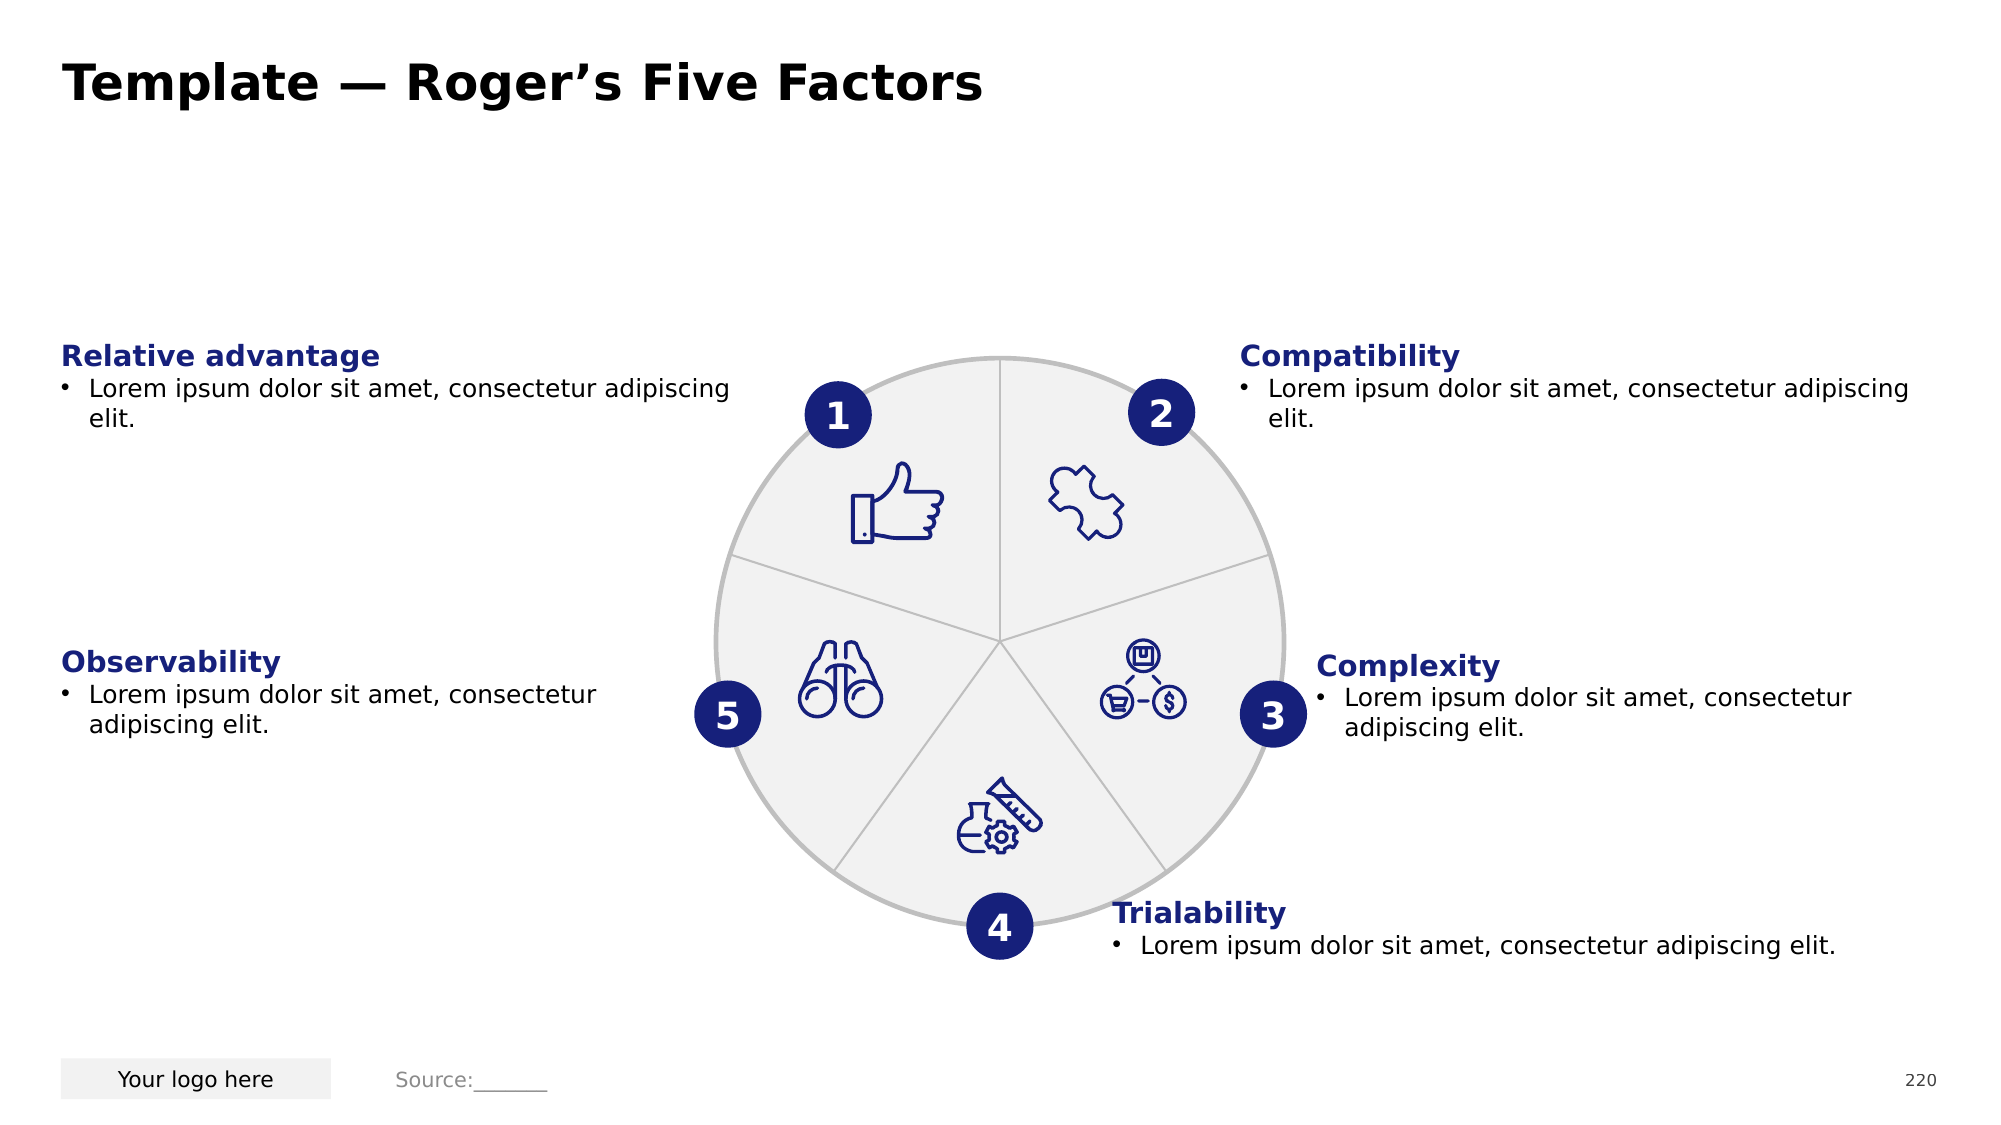

# Template — Roger’s Five Factors
Relative advantage
Lorem ipsum dolor sit amet, consectetur adipiscing elit.
Compatibility
Lorem ipsum dolor sit amet, consectetur adipiscing elit.

2
1

Observability
Lorem ipsum dolor sit amet, consectetur adipiscing elit.
Complexity
Lorem ipsum dolor sit amet, consectetur adipiscing elit.
5
3

4
Trialability
Lorem ipsum dolor sit amet, consectetur adipiscing elit.
Source:_______